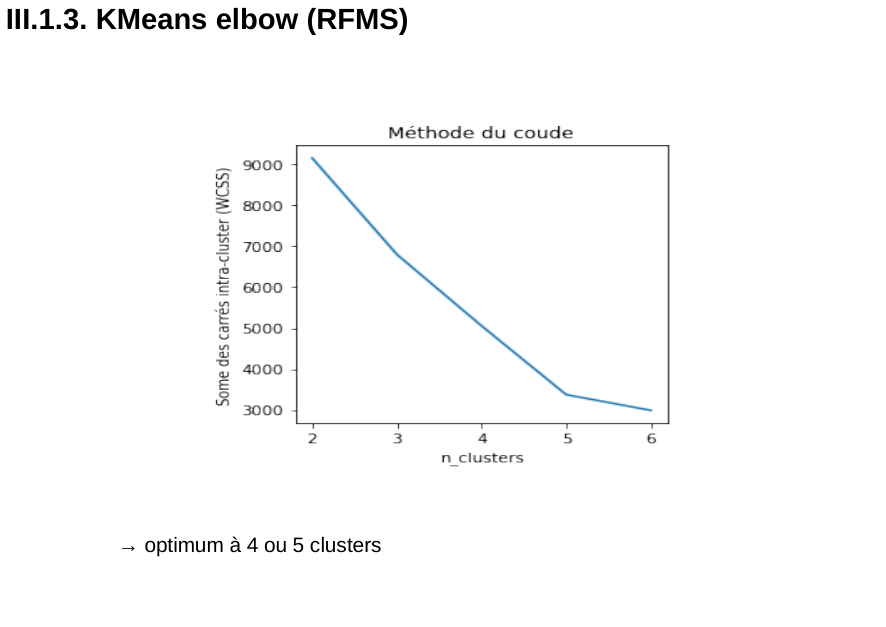

III.1.3. KMeans elbow (RFMS)

→ optimum à 4 ou 5 clusters